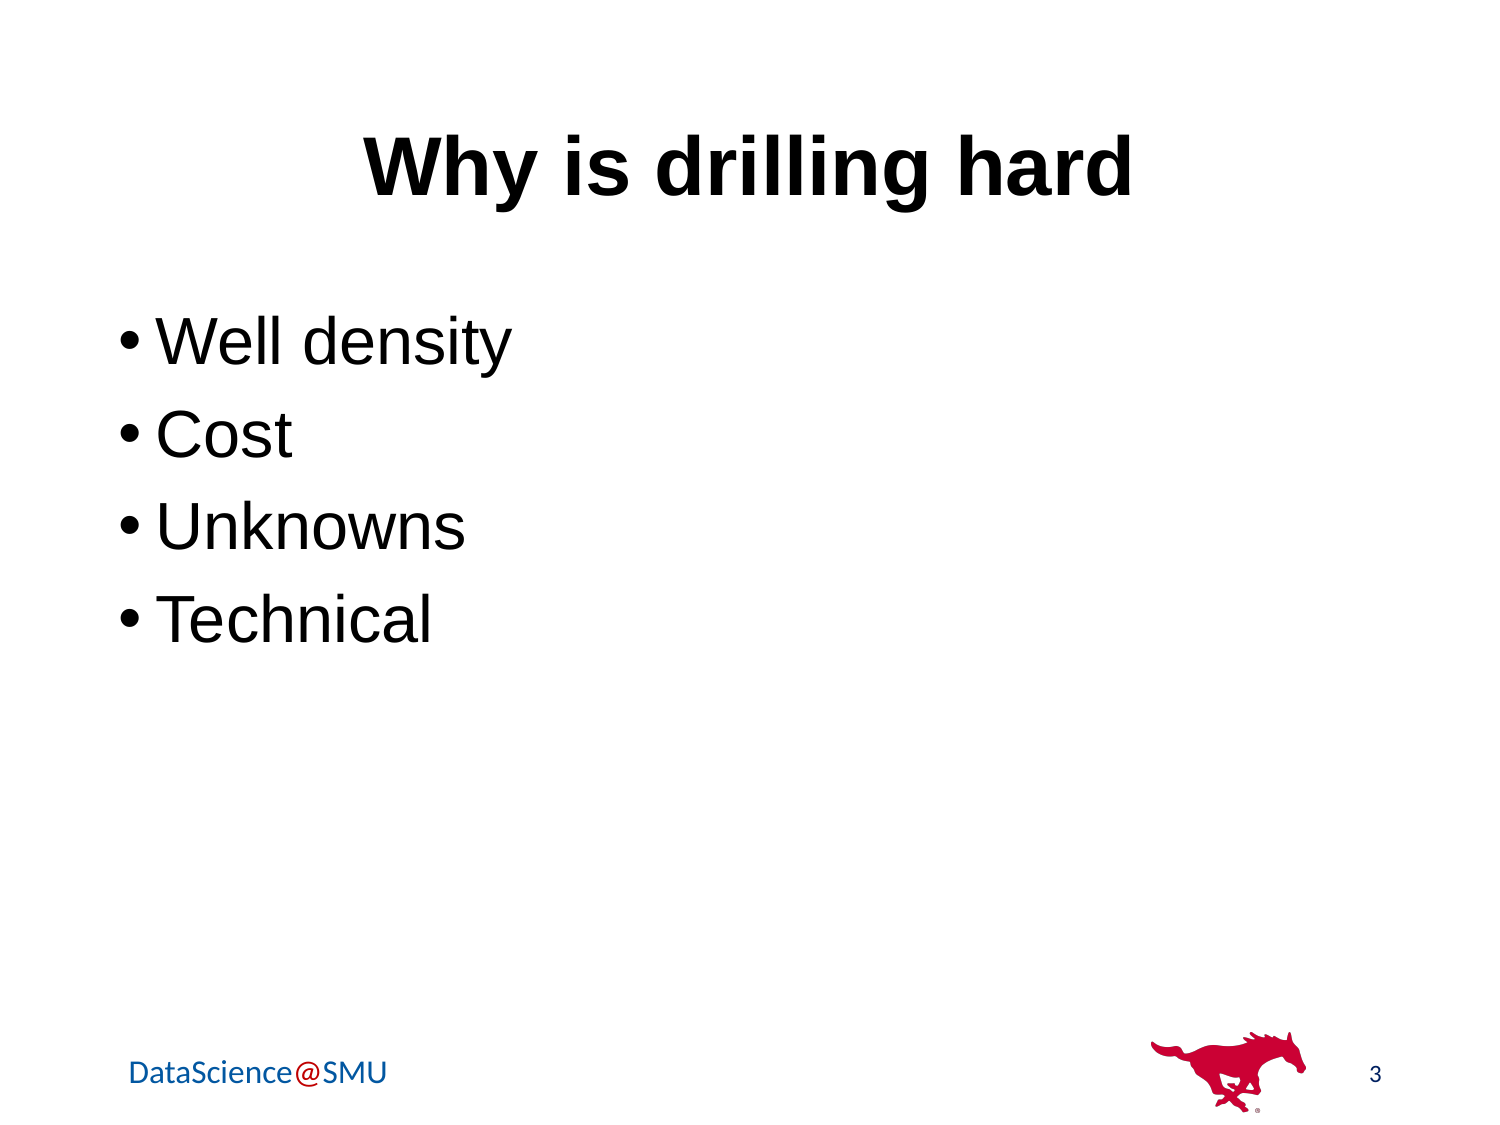

# Why is drilling hard
Well density
Cost
Unknowns
Technical

3